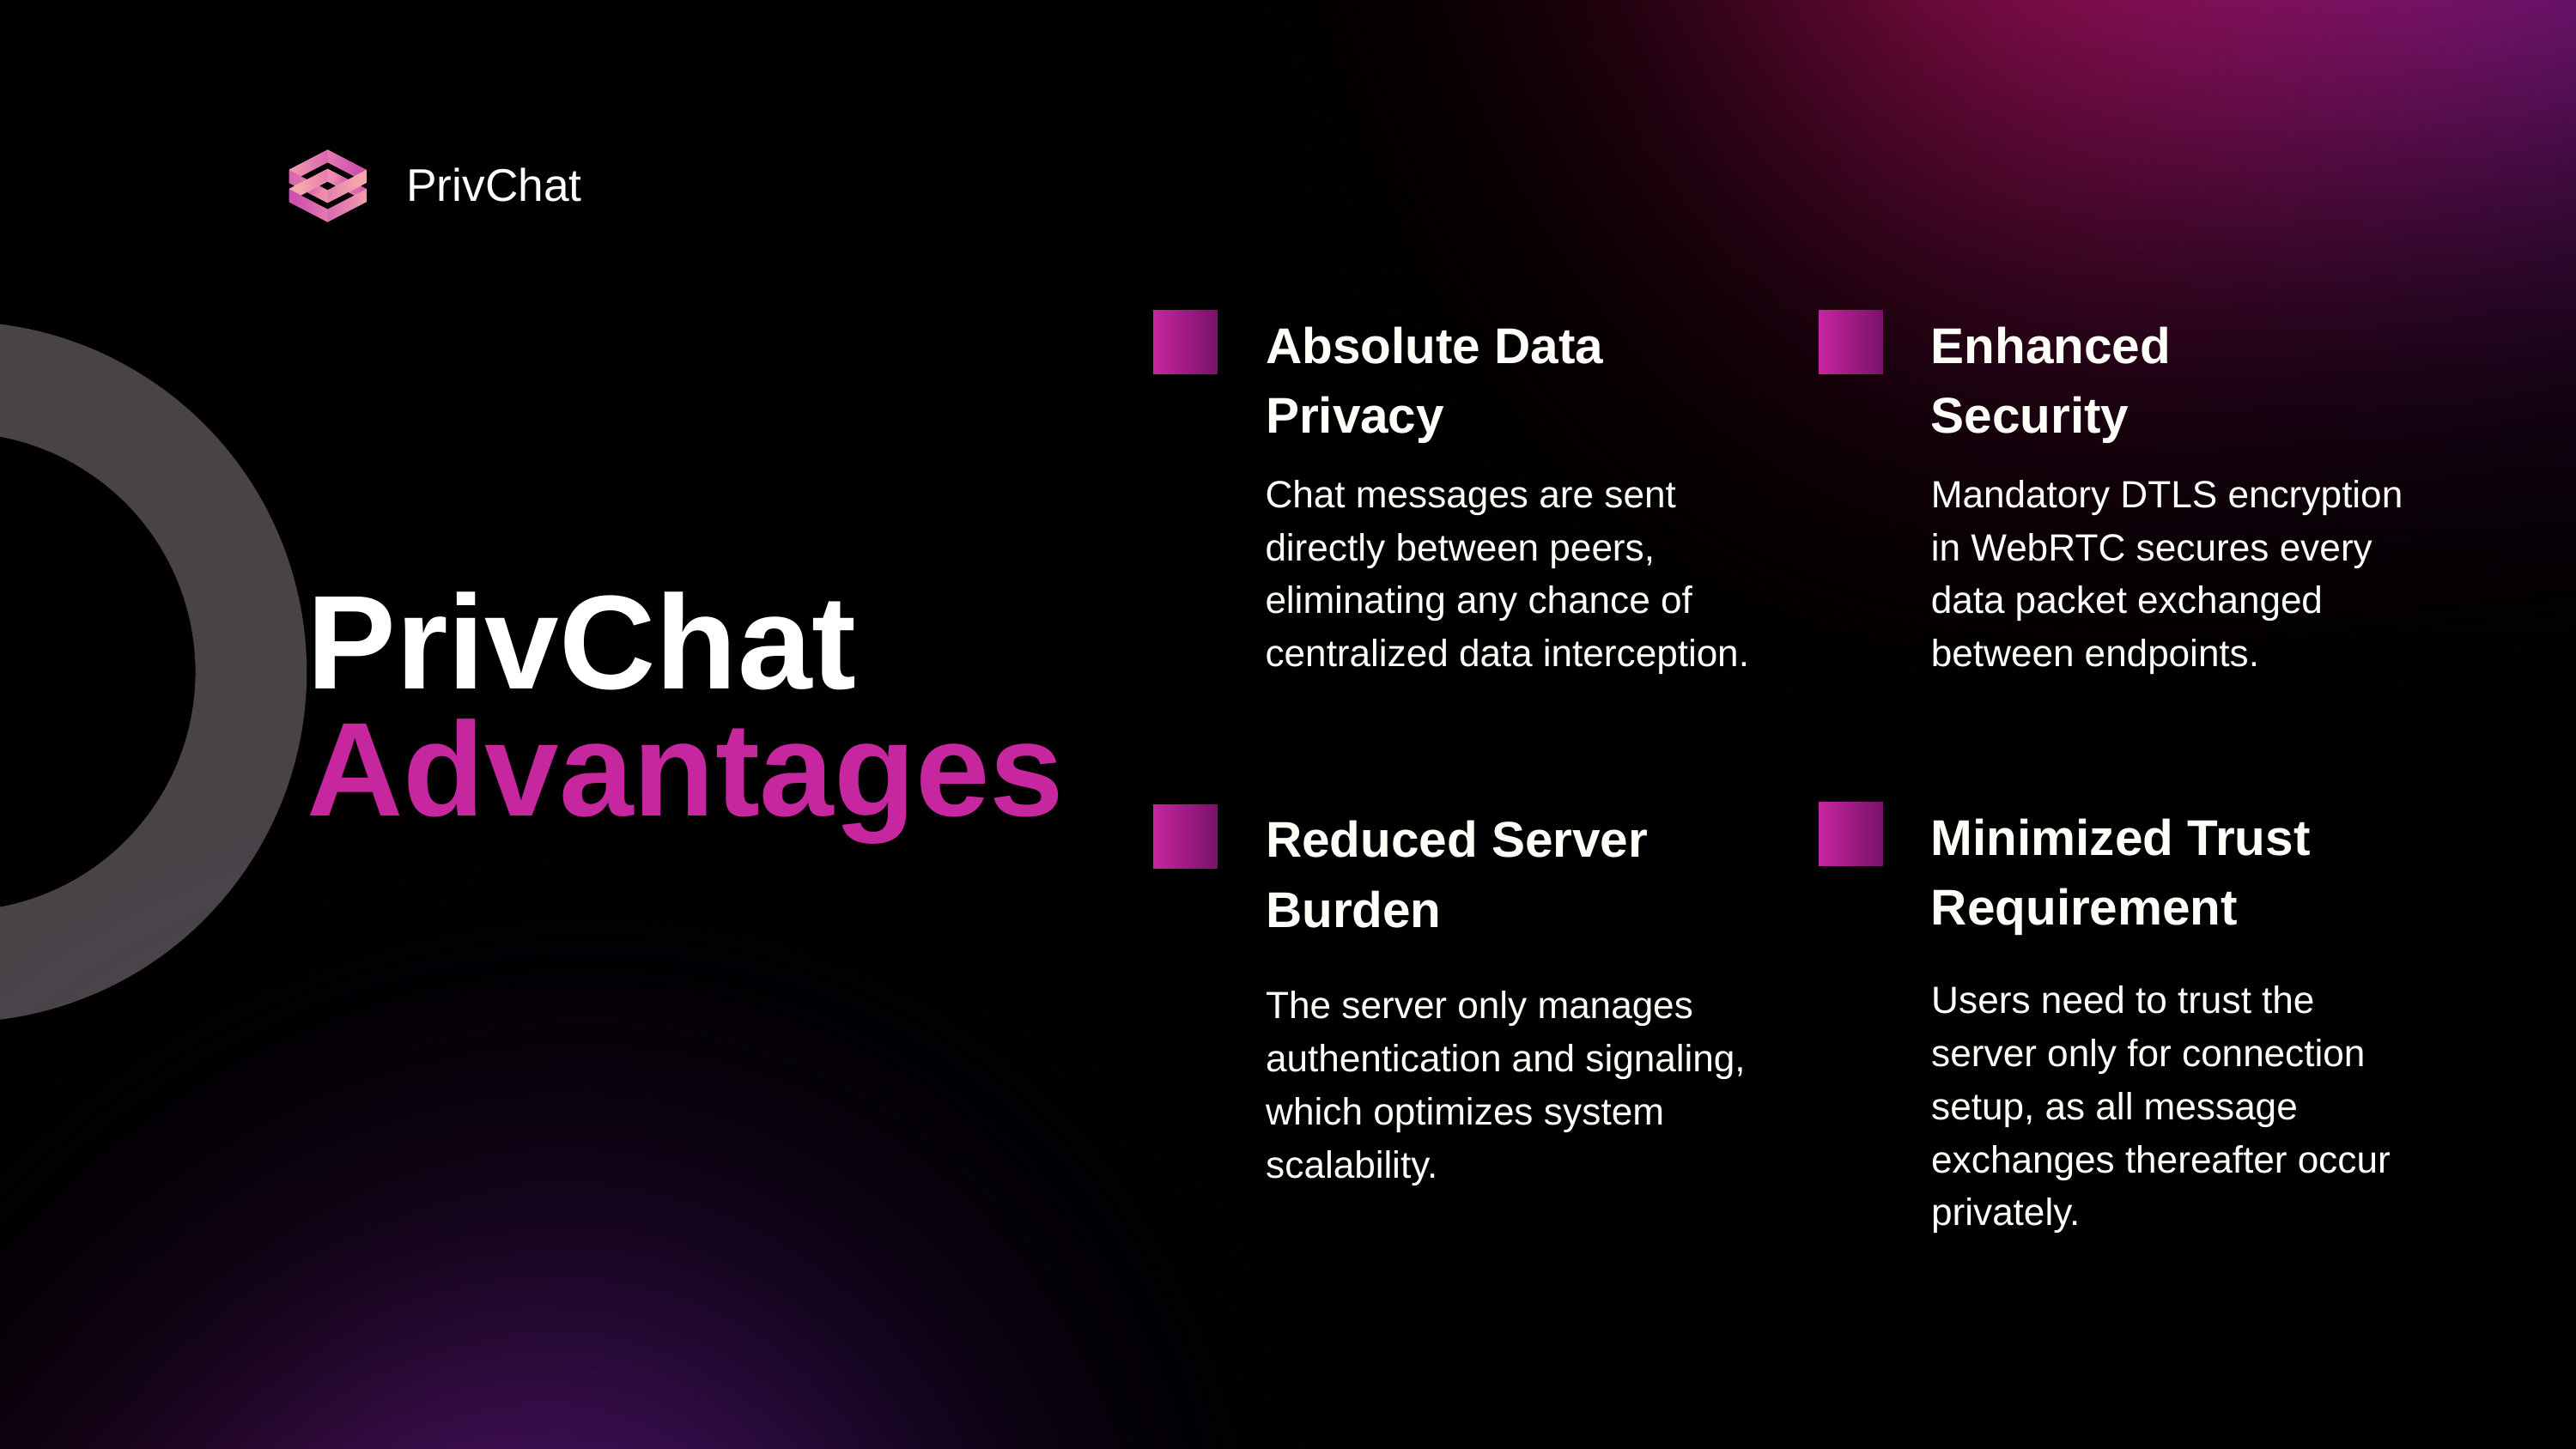

PrivChat
Absolute Data Privacy
Enhanced Security

Chat messages are sent directly between peers, eliminating any chance of centralized data interception.
Mandatory DTLS encryption in WebRTC secures every data packet exchanged between endpoints.
PrivChat
Advantages

Minimized Trust Requirement
Reduced Server Burden

Users need to trust the server only for connection setup, as all message exchanges thereafter occur privately.
The server only manages authentication and signaling, which optimizes system scalability.